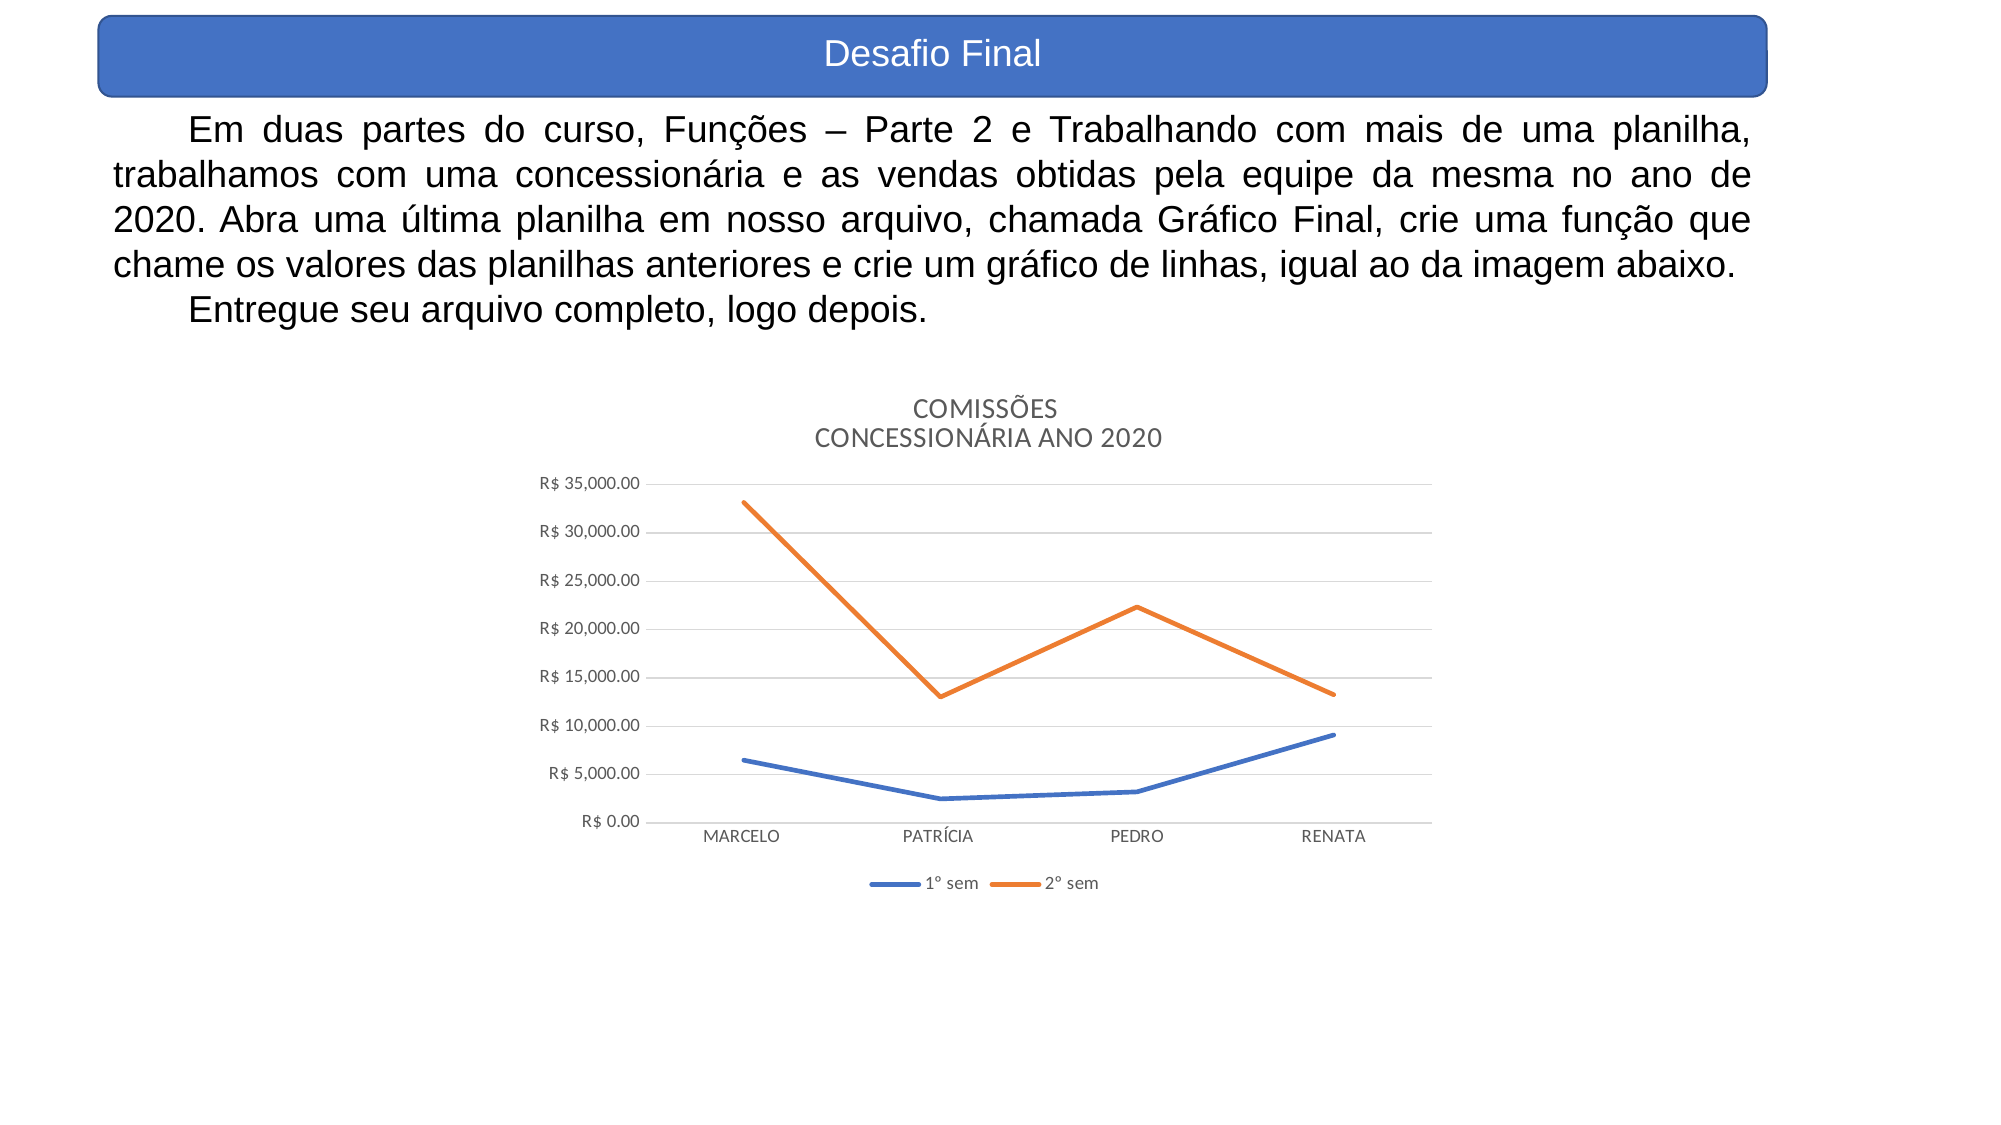

Desafio Final
Em duas partes do curso, Funções – Parte 2 e Trabalhando com mais de uma planilha, trabalhamos com uma concessionária e as vendas obtidas pela equipe da mesma no ano de 2020. Abra uma última planilha em nosso arquivo, chamada Gráfico Final, crie uma função que chame os valores das planilhas anteriores e crie um gráfico de linhas, igual ao da imagem abaixo.
Entregue seu arquivo completo, logo depois.

### Chart: COMISSÕES
 CONCESSIONÁRIA ANO 2020

| Category | 1º sem | 2º sem |
|---|---|---|
| MARCELO  | 6489.635 | 33149.87 |
| PATRÍCIA  | 2490.94 | 13021.570000000002 |
| PEDRO | 3217.85 | 22347.375 |
| RENATA | 9099.325 | 13262.745 |